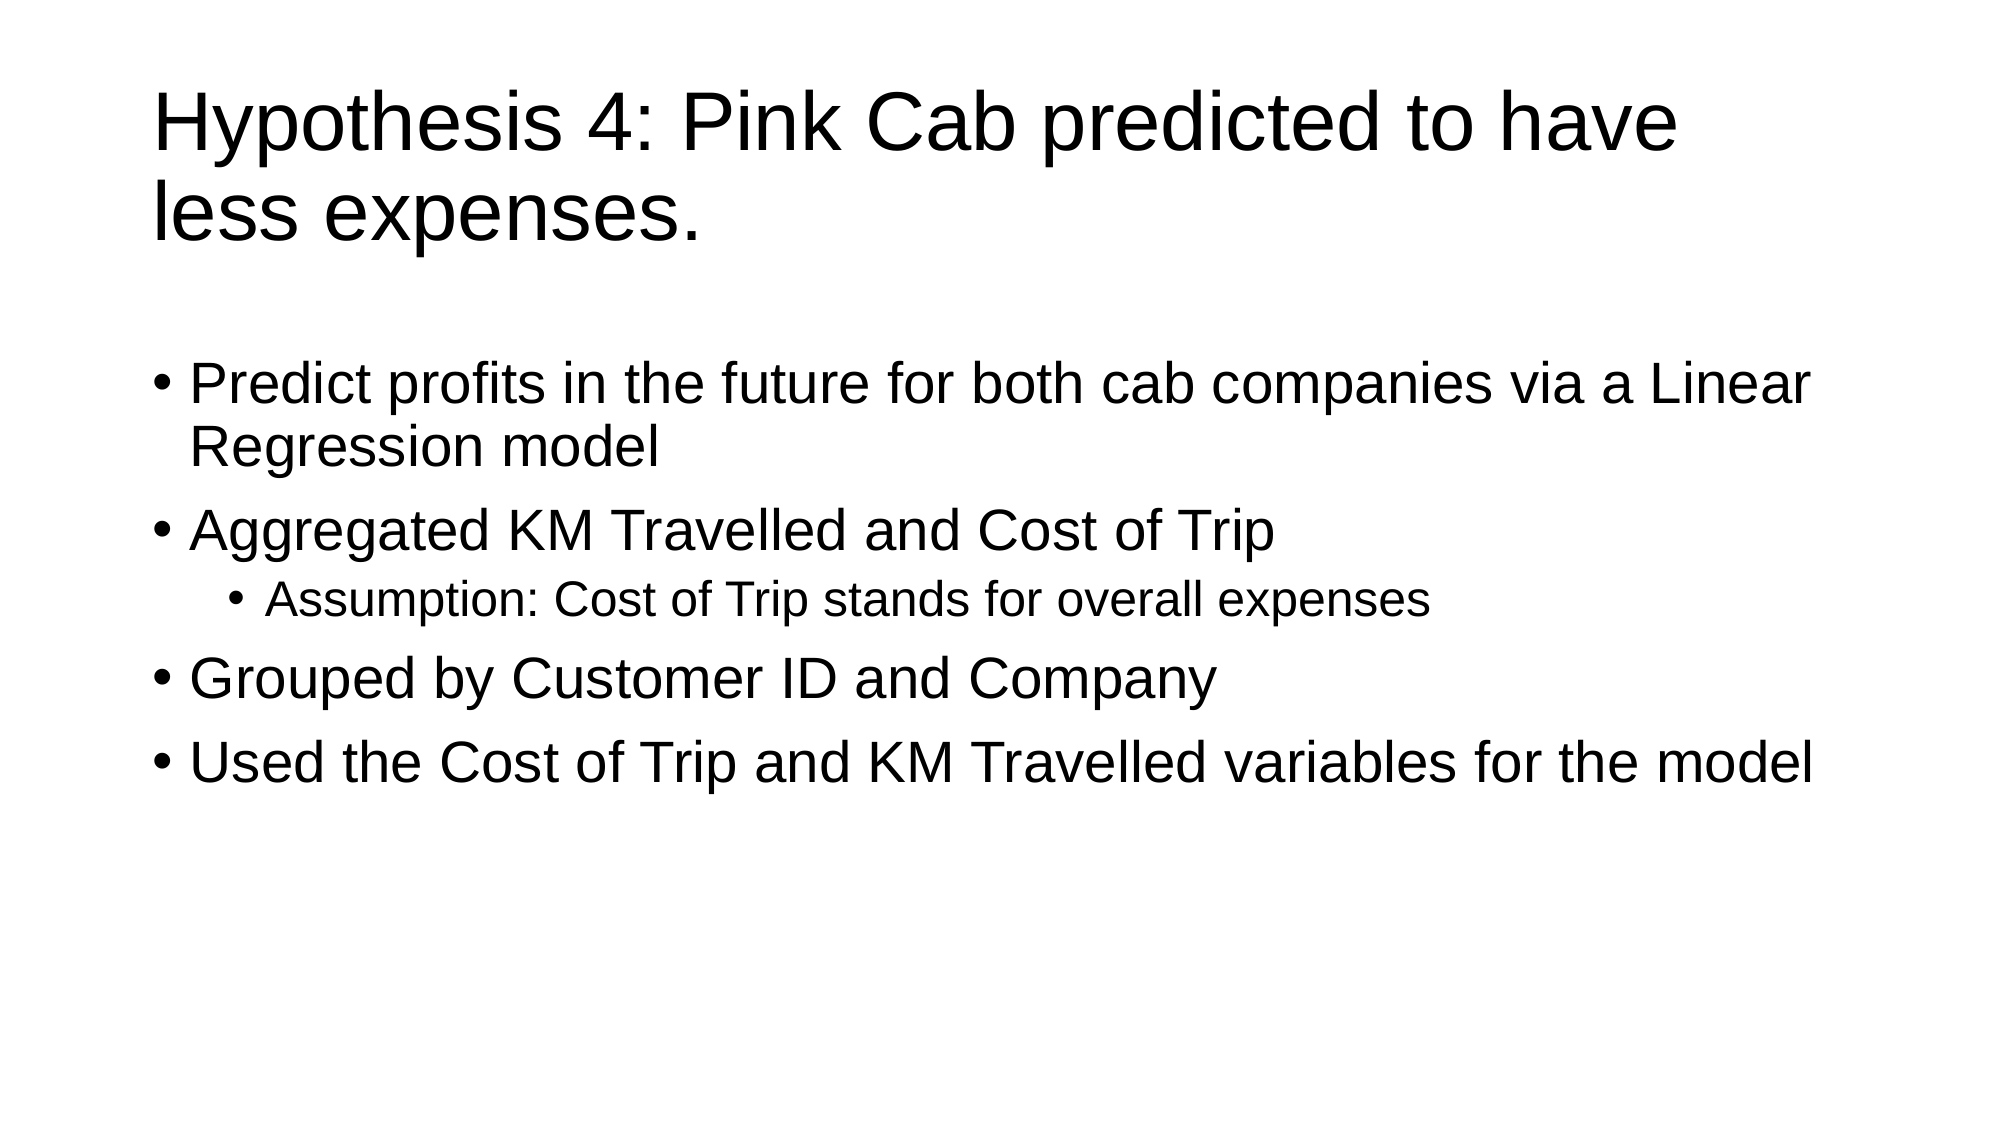

# Hypothesis 4: Pink Cab predicted to have less expenses.
Predict profits in the future for both cab companies via a Linear Regression model
Aggregated KM Travelled and Cost of Trip
Assumption: Cost of Trip stands for overall expenses
Grouped by Customer ID and Company
Used the Cost of Trip and KM Travelled variables for the model